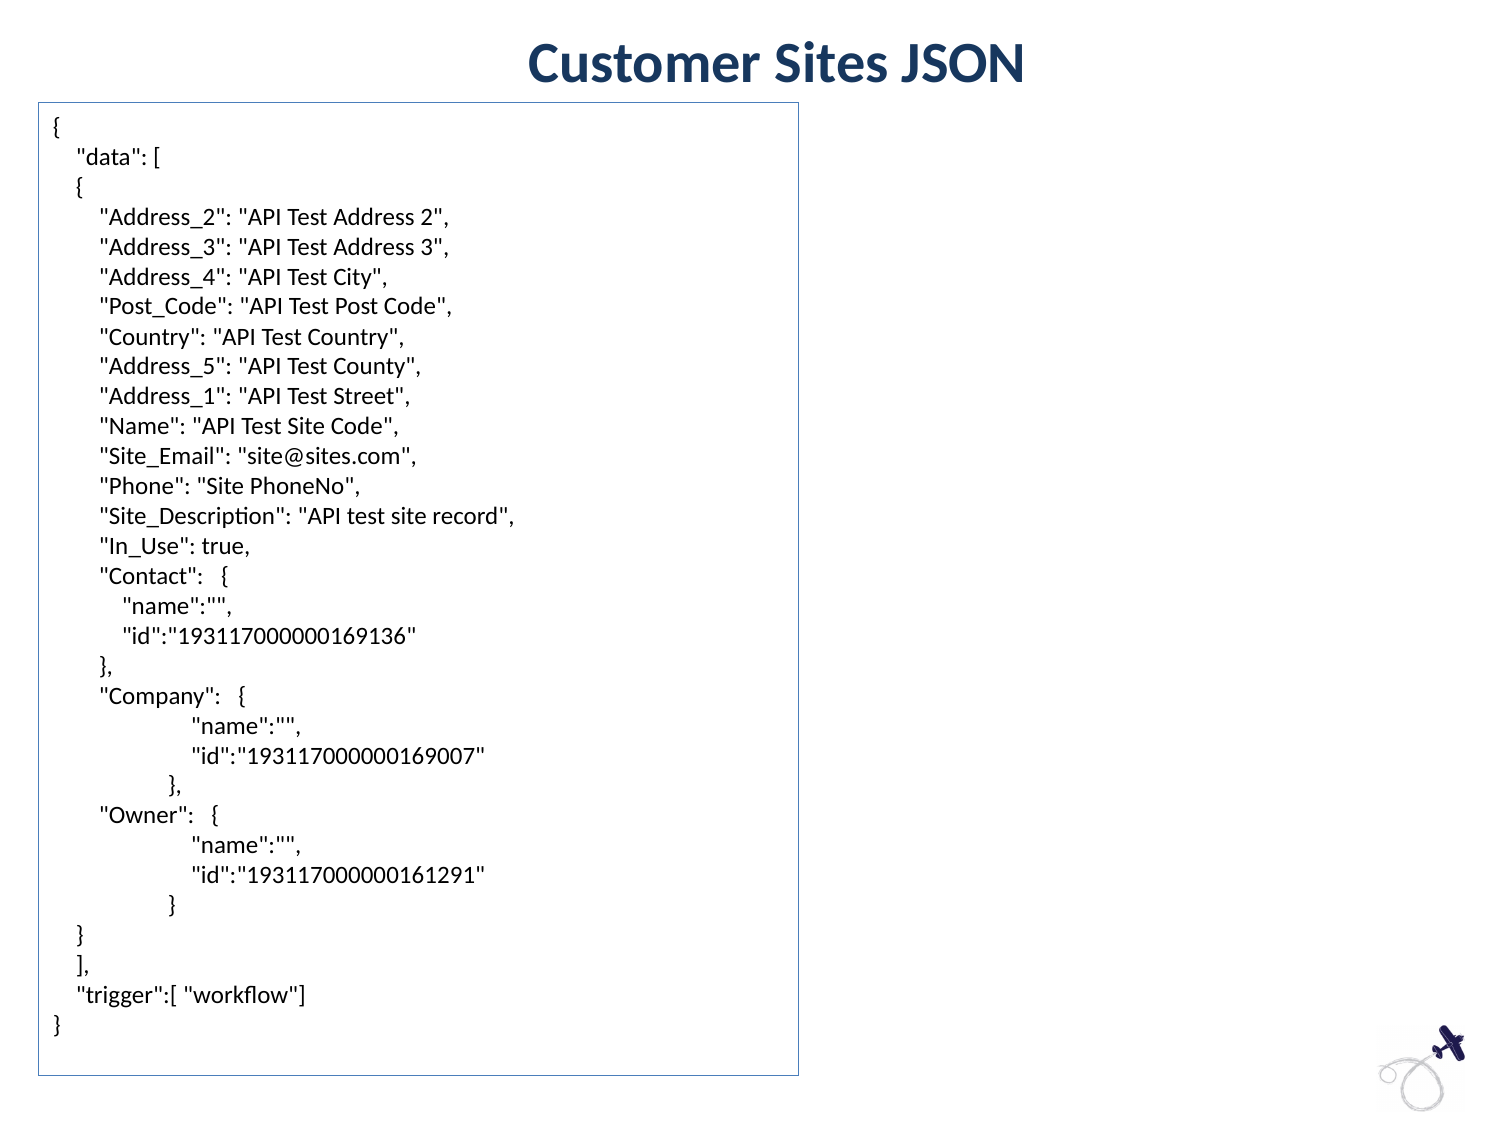

Customer Sites JSON
{
    "data": [
    {
        "Address_2": "API Test Address 2",
        "Address_3": "API Test Address 3",
        "Address_4": "API Test City",
        "Post_Code": "API Test Post Code",
        "Country": "API Test Country",
        "Address_5": "API Test County",
        "Address_1": "API Test Street",
        "Name": "API Test Site Code",
        "Site_Email": "site@sites.com",
        "Phone": "Site PhoneNo",
        "Site_Description": "API test site record",
        "In_Use": true,
        "Contact":   {
            "name":"",
            "id":"193117000000169136"
        },
        "Company":   {
                        "name":"",
                        "id":"193117000000169007"
                    },
        "Owner":   {
                        "name":"",
                        "id":"193117000000161291"
                    }
    }
    ],
    "trigger":[ "workflow"]
}